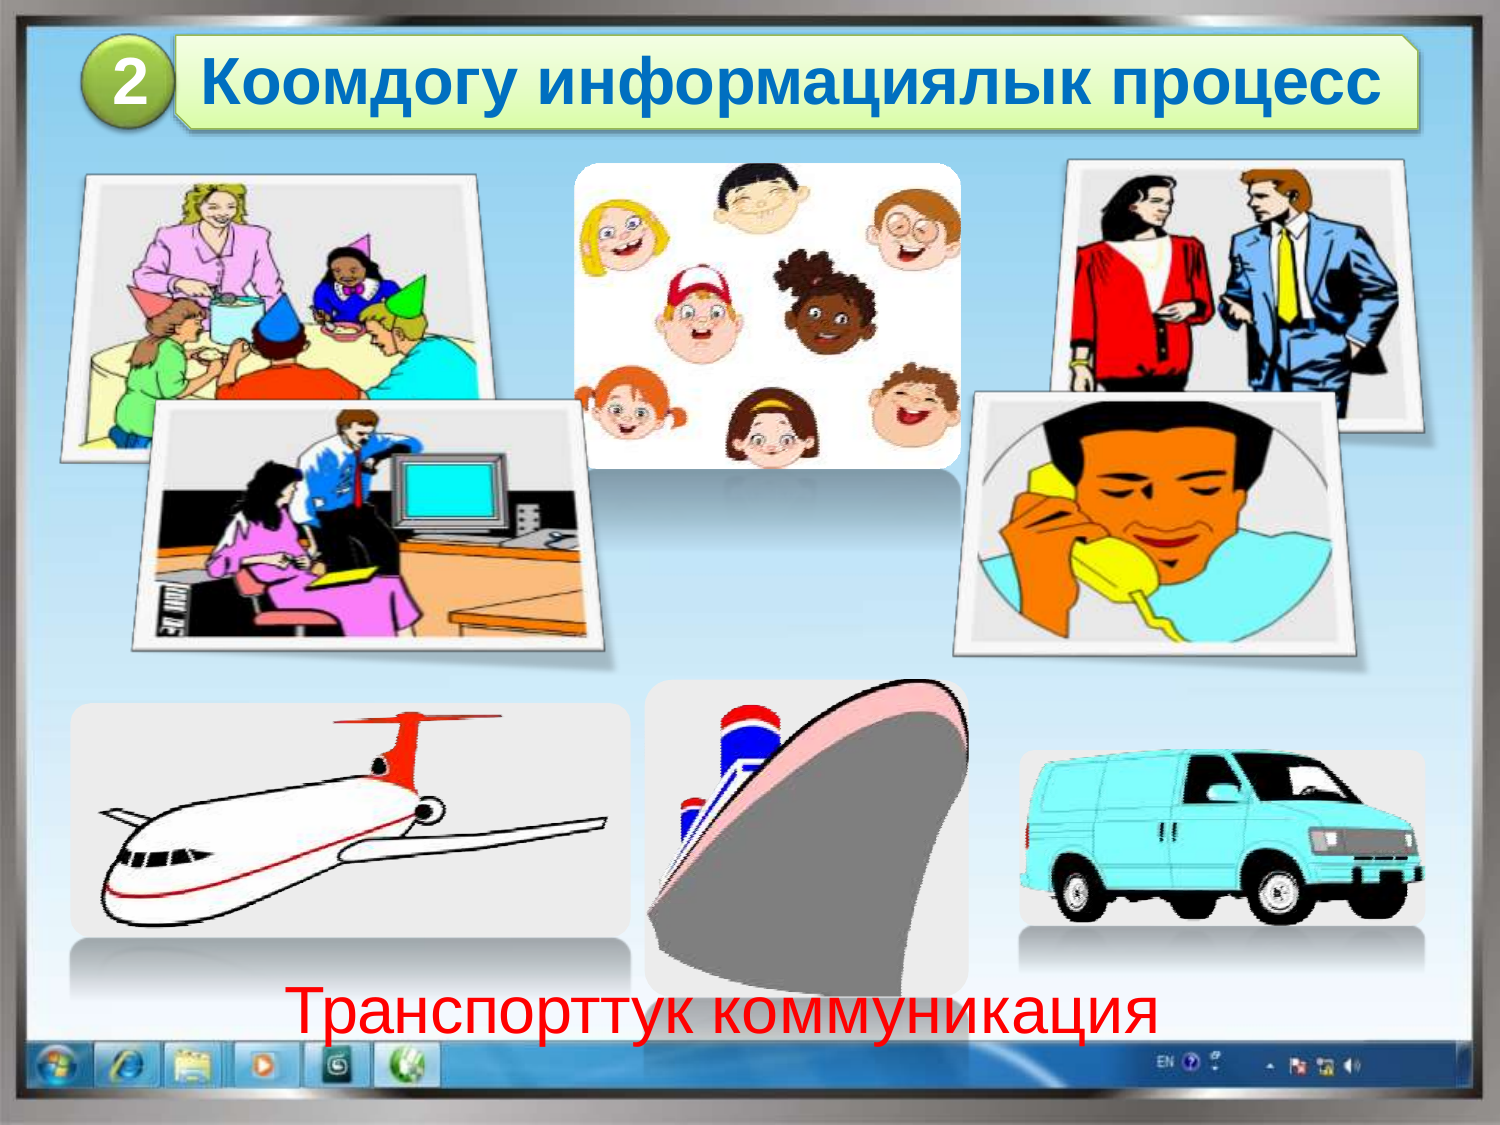

# 2	Коомдогу информациялык процесс

Транспорттук коммуникация